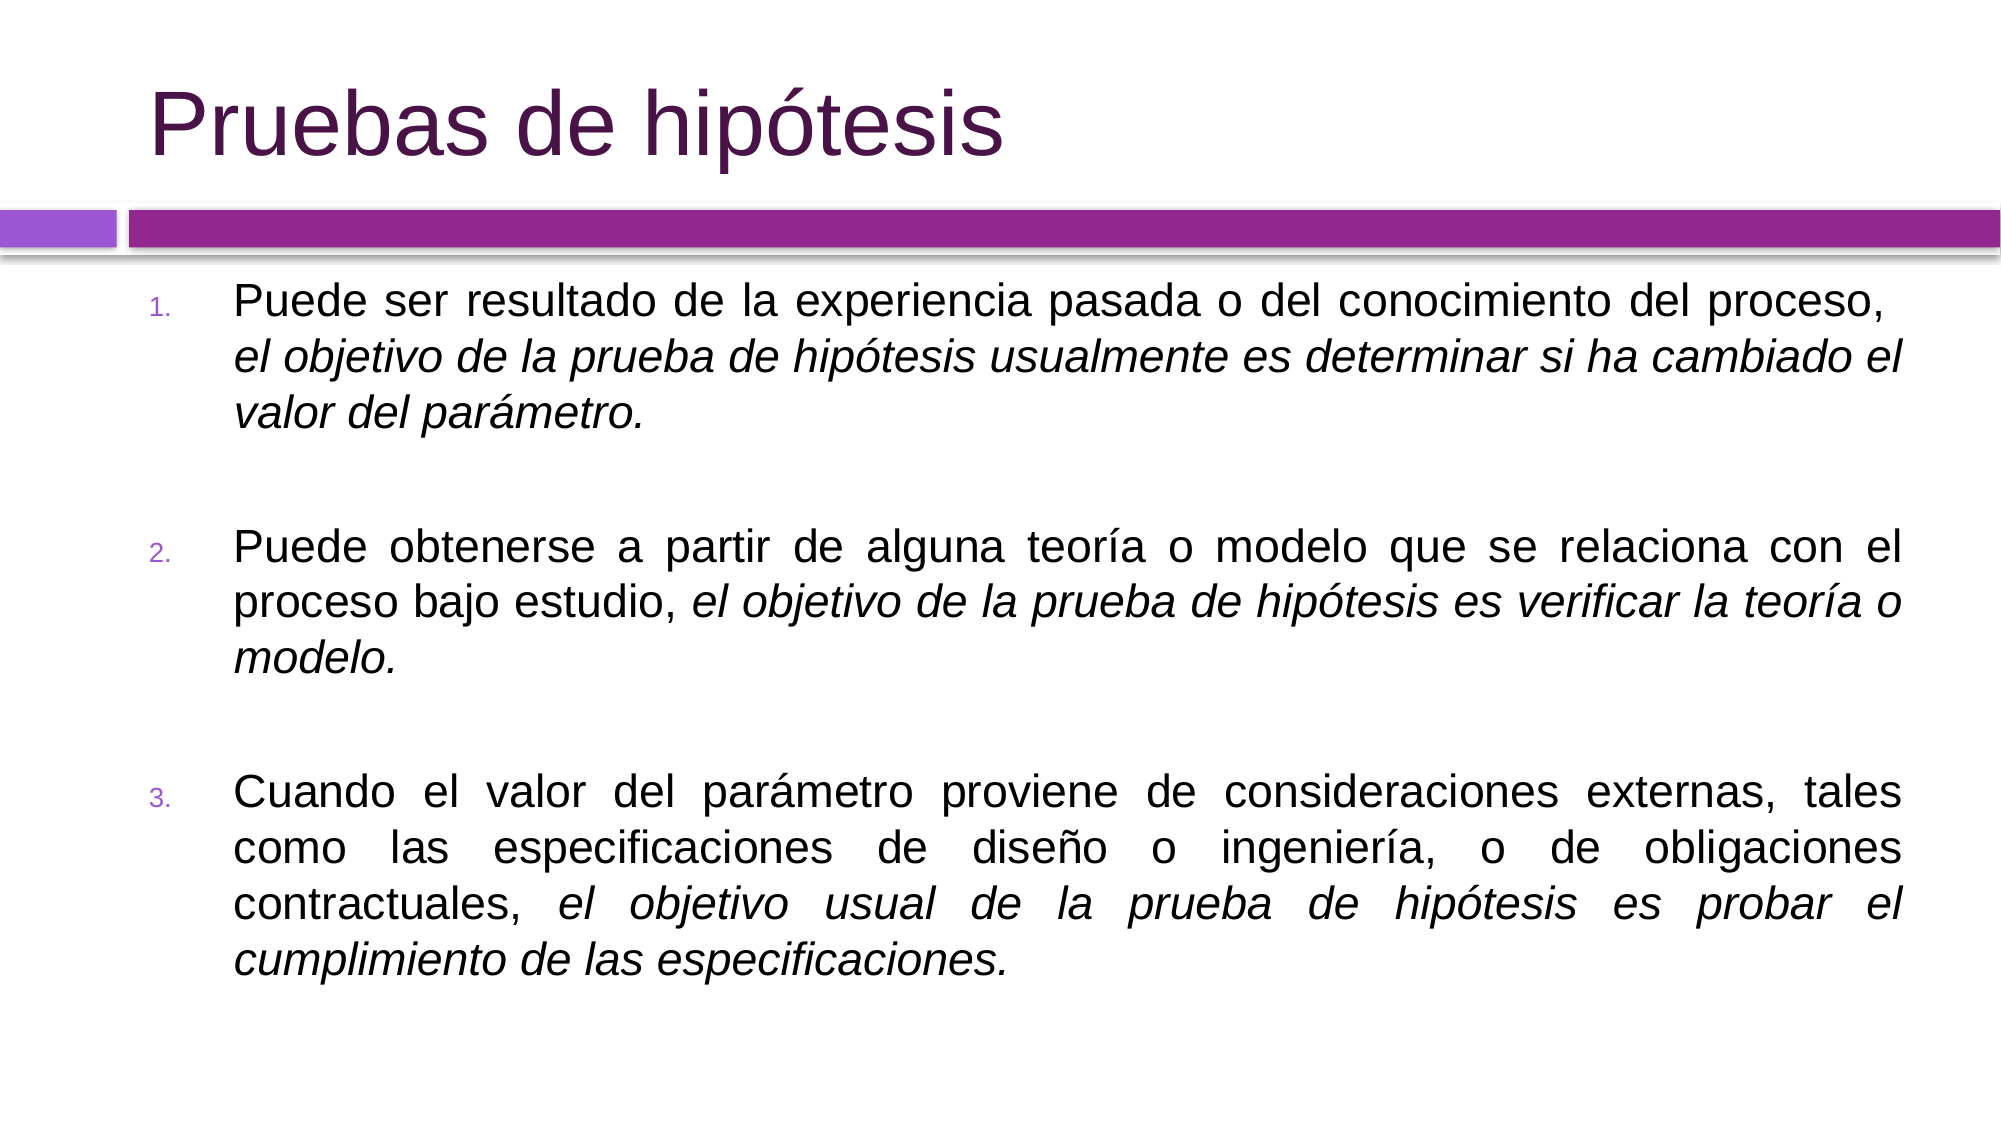

# Pruebas de hipótesis
Puede ser resultado de la experiencia pasada o del conocimiento del proceso,  el objetivo de la prueba de hipótesis usualmente es determinar si ha cambiado el valor del parámetro.

Puede obtenerse a partir de alguna teoría o modelo que se relaciona con el proceso bajo estudio, el objetivo de la prueba de hipótesis es verificar la teoría o modelo.

Cuando el valor del parámetro proviene de consideraciones externas, tales como las especificaciones de diseño o ingeniería, o de obligaciones contractuales, el objetivo usual de la prueba de hipótesis es probar el cumplimiento de las especificaciones.